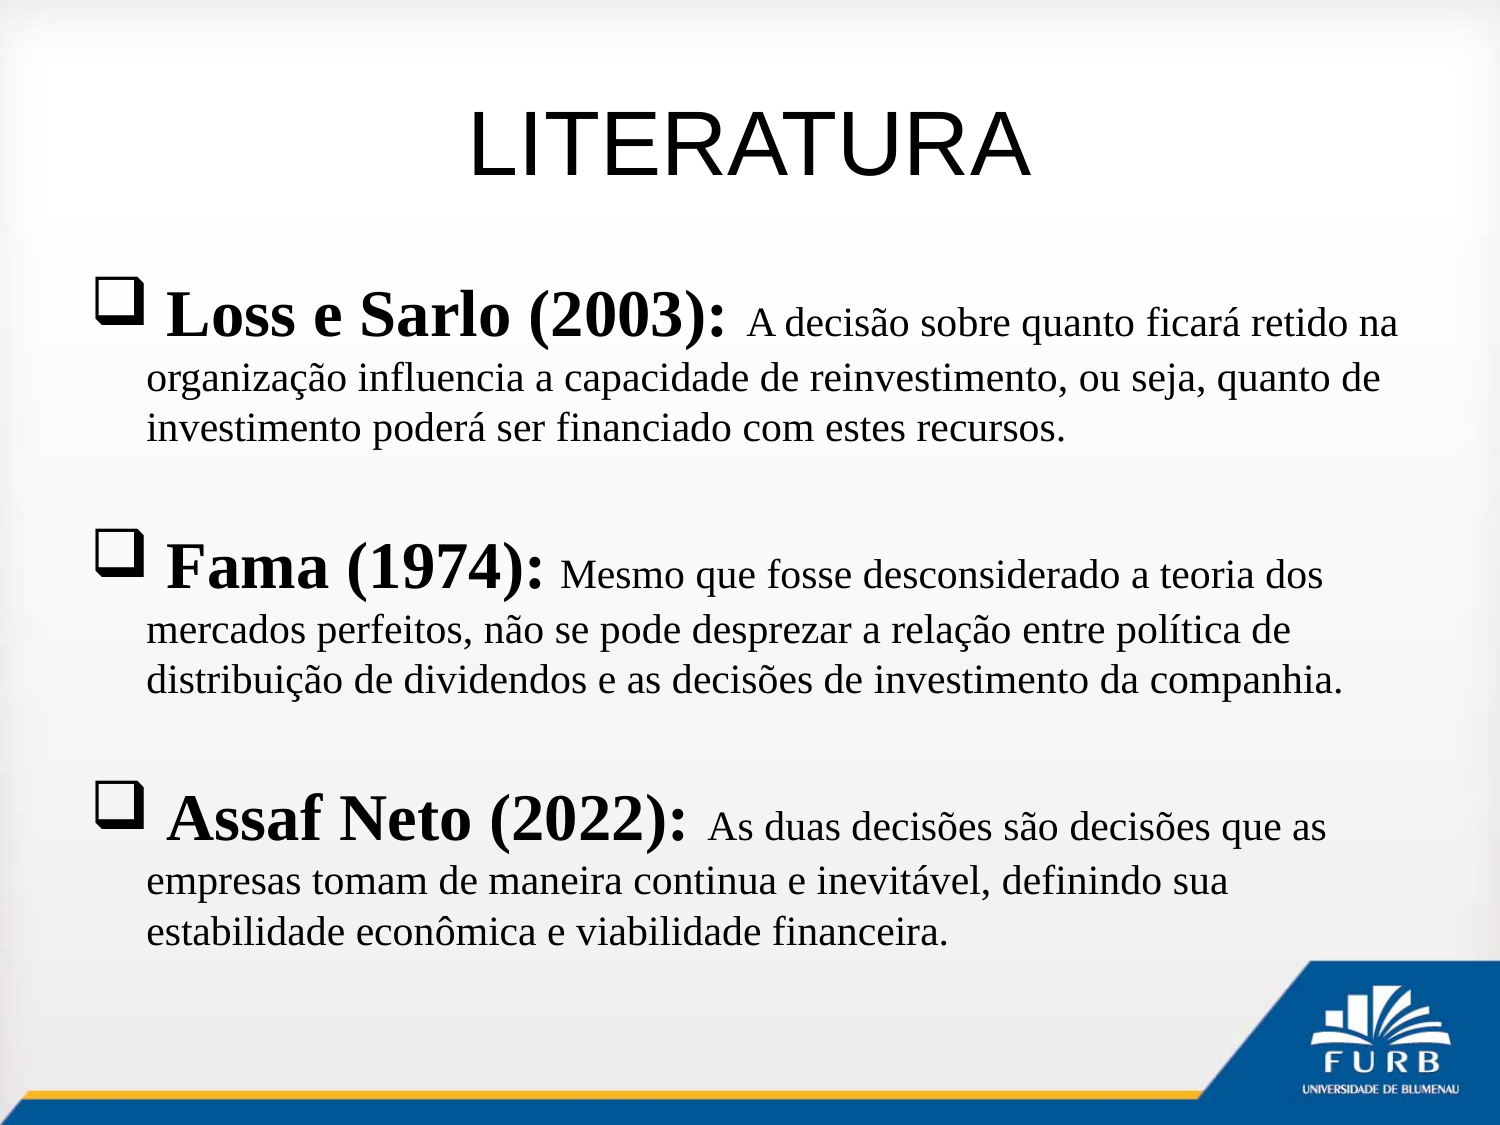

# LITERATURA
 Loss e Sarlo (2003): A decisão sobre quanto ficará retido na organização influencia a capacidade de reinvestimento, ou seja, quanto de investimento poderá ser financiado com estes recursos.

 Fama (1974): Mesmo que fosse desconsiderado a teoria dos mercados perfeitos, não se pode desprezar a relação entre política de distribuição de dividendos e as decisões de investimento da companhia.

 Assaf Neto (2022): As duas decisões são decisões que as empresas tomam de maneira continua e inevitável, definindo sua estabilidade econômica e viabilidade financeira.